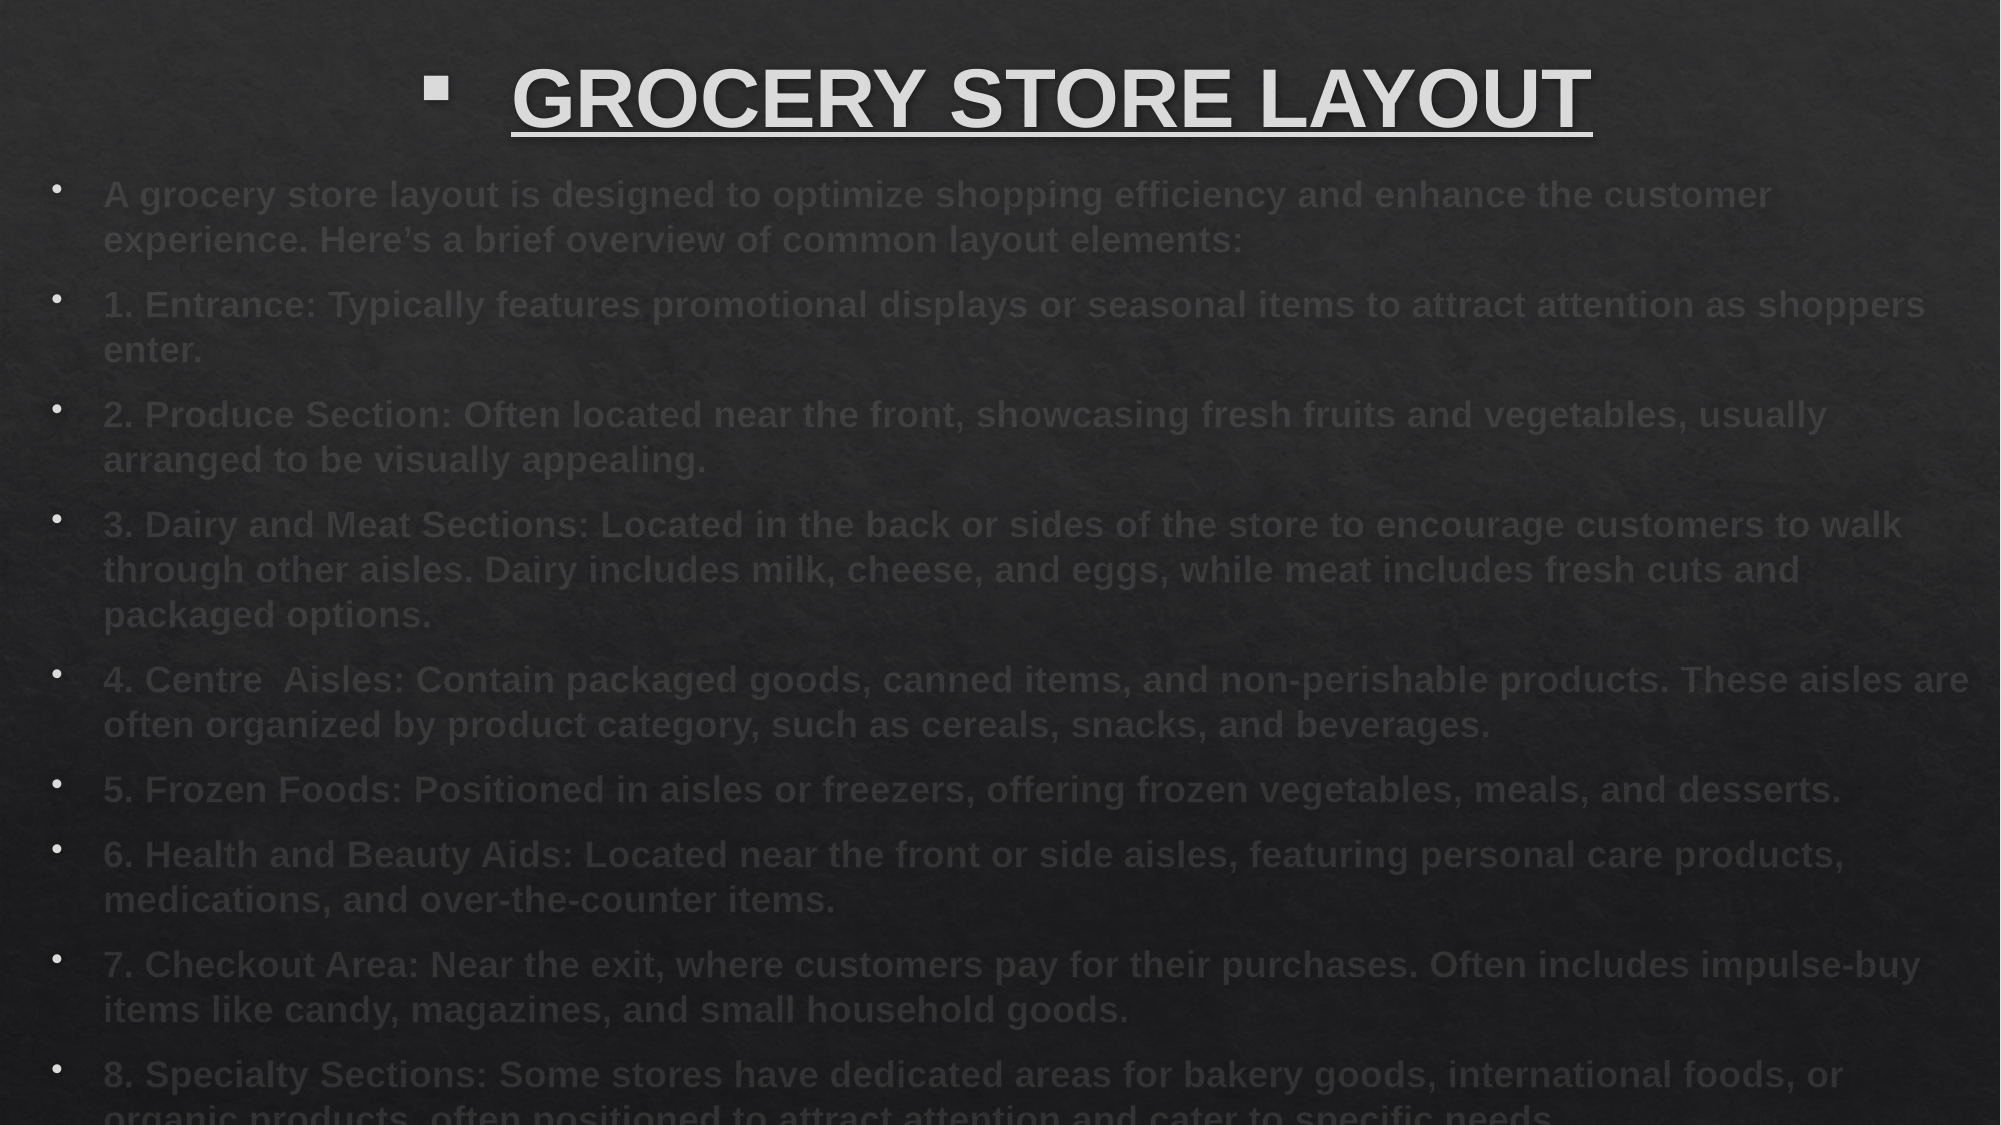

# GROCERY STORE LAYOUT
A grocery store layout is designed to optimize shopping efficiency and enhance the customer experience. Here’s a brief overview of common layout elements:
1. Entrance: Typically features promotional displays or seasonal items to attract attention as shoppers enter.
2. Produce Section: Often located near the front, showcasing fresh fruits and vegetables, usually arranged to be visually appealing.
3. Dairy and Meat Sections: Located in the back or sides of the store to encourage customers to walk through other aisles. Dairy includes milk, cheese, and eggs, while meat includes fresh cuts and packaged options.
4. Centre  Aisles: Contain packaged goods, canned items, and non-perishable products. These aisles are often organized by product category, such as cereals, snacks, and beverages.
5. Frozen Foods: Positioned in aisles or freezers, offering frozen vegetables, meals, and desserts.
6. Health and Beauty Aids: Located near the front or side aisles, featuring personal care products, medications, and over-the-counter items.
7. Checkout Area: Near the exit, where customers pay for their purchases. Often includes impulse-buy items like candy, magazines, and small household goods.
8. Specialty Sections: Some stores have dedicated areas for bakery goods, international foods, or organic products, often positioned to attract attention and cater to specific needs.